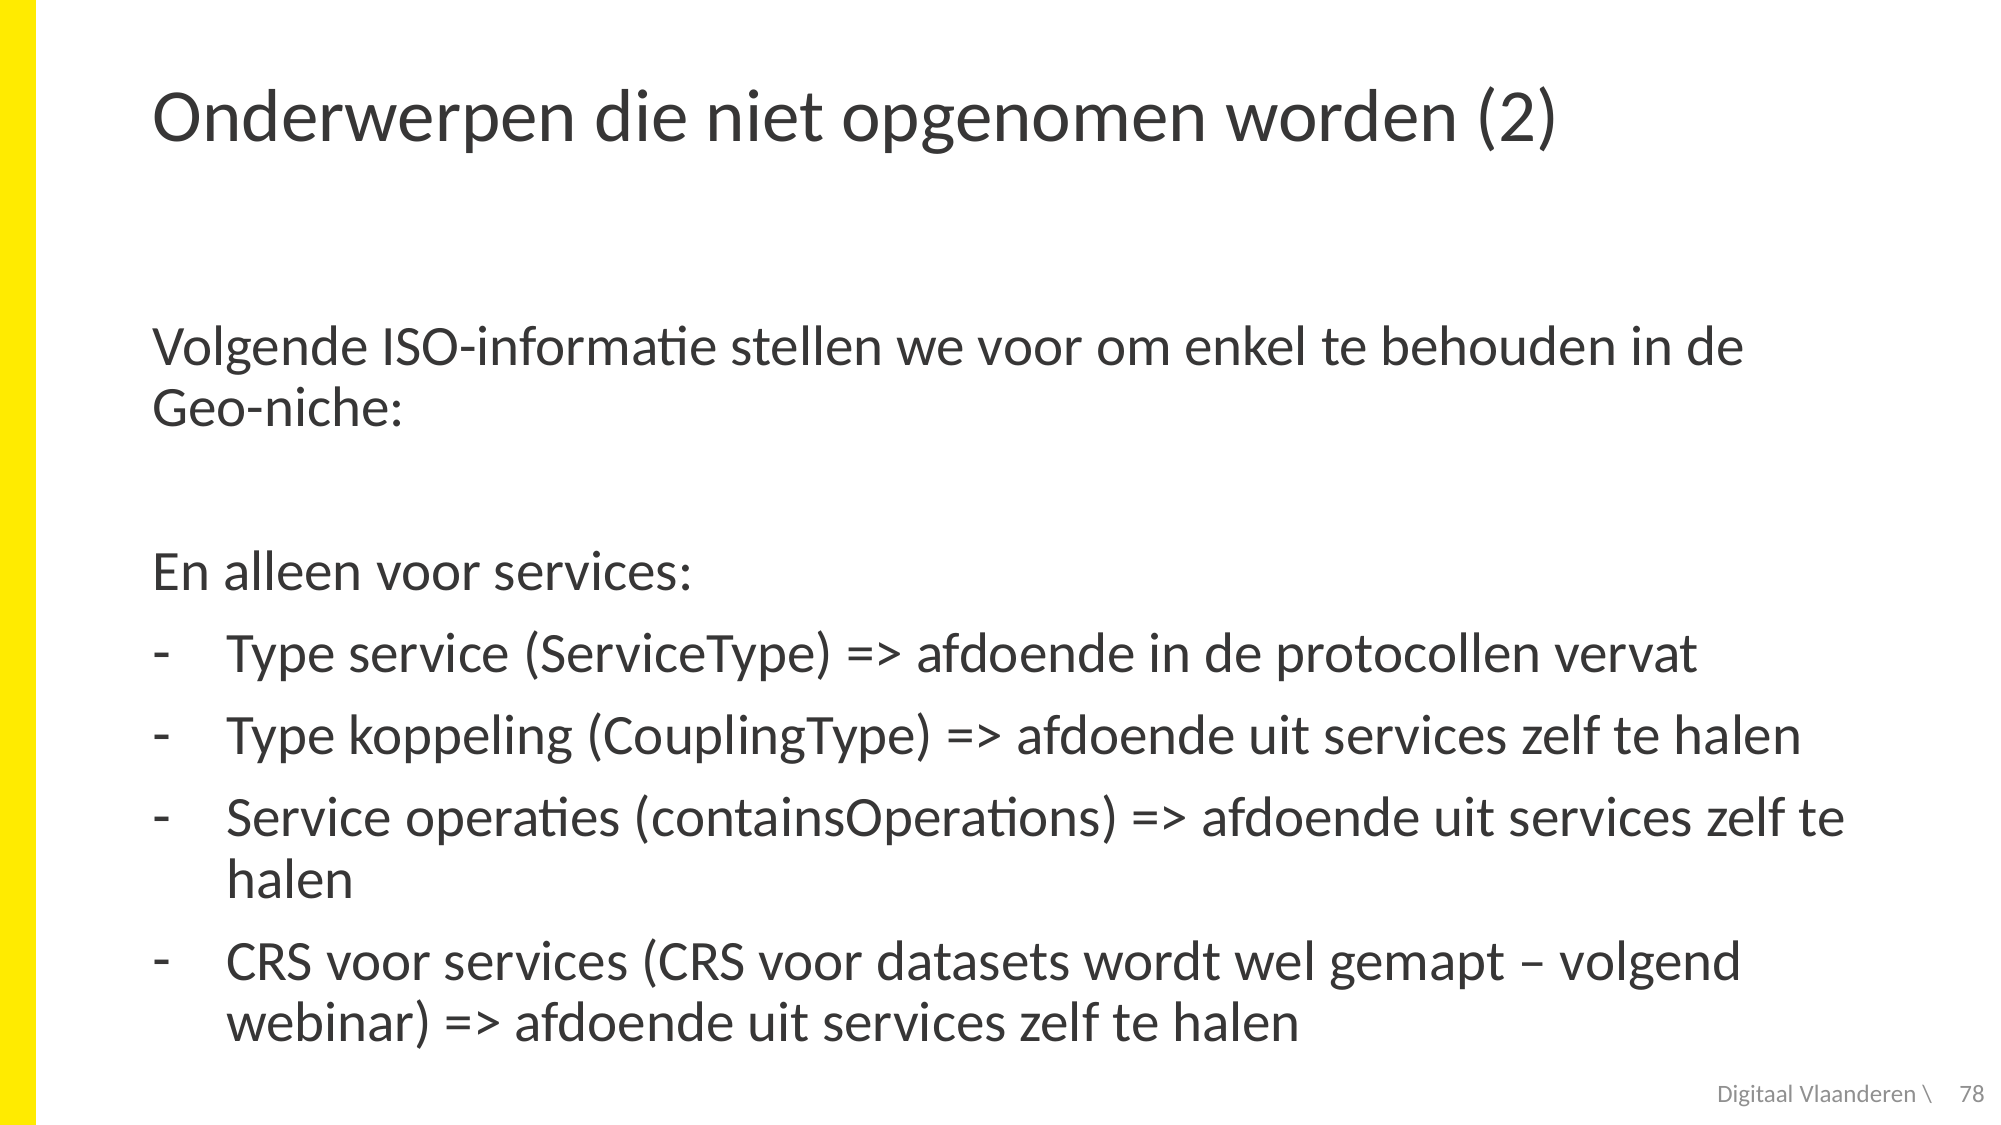

# Onderwerpen die niet opgenomen worden (2)

Volgende ISO-informatie stellen we voor om enkel te behouden in de Geo-niche:

En alleen voor services:
Type service (ServiceType) => afdoende in de protocollen vervat
Type koppeling (CouplingType) => afdoende uit services zelf te halen
Service operaties (containsOperations) => afdoende uit services zelf te halen
CRS voor services (CRS voor datasets wordt wel gemapt – volgend webinar) => afdoende uit services zelf te halen
Digitaal Vlaanderen \
78